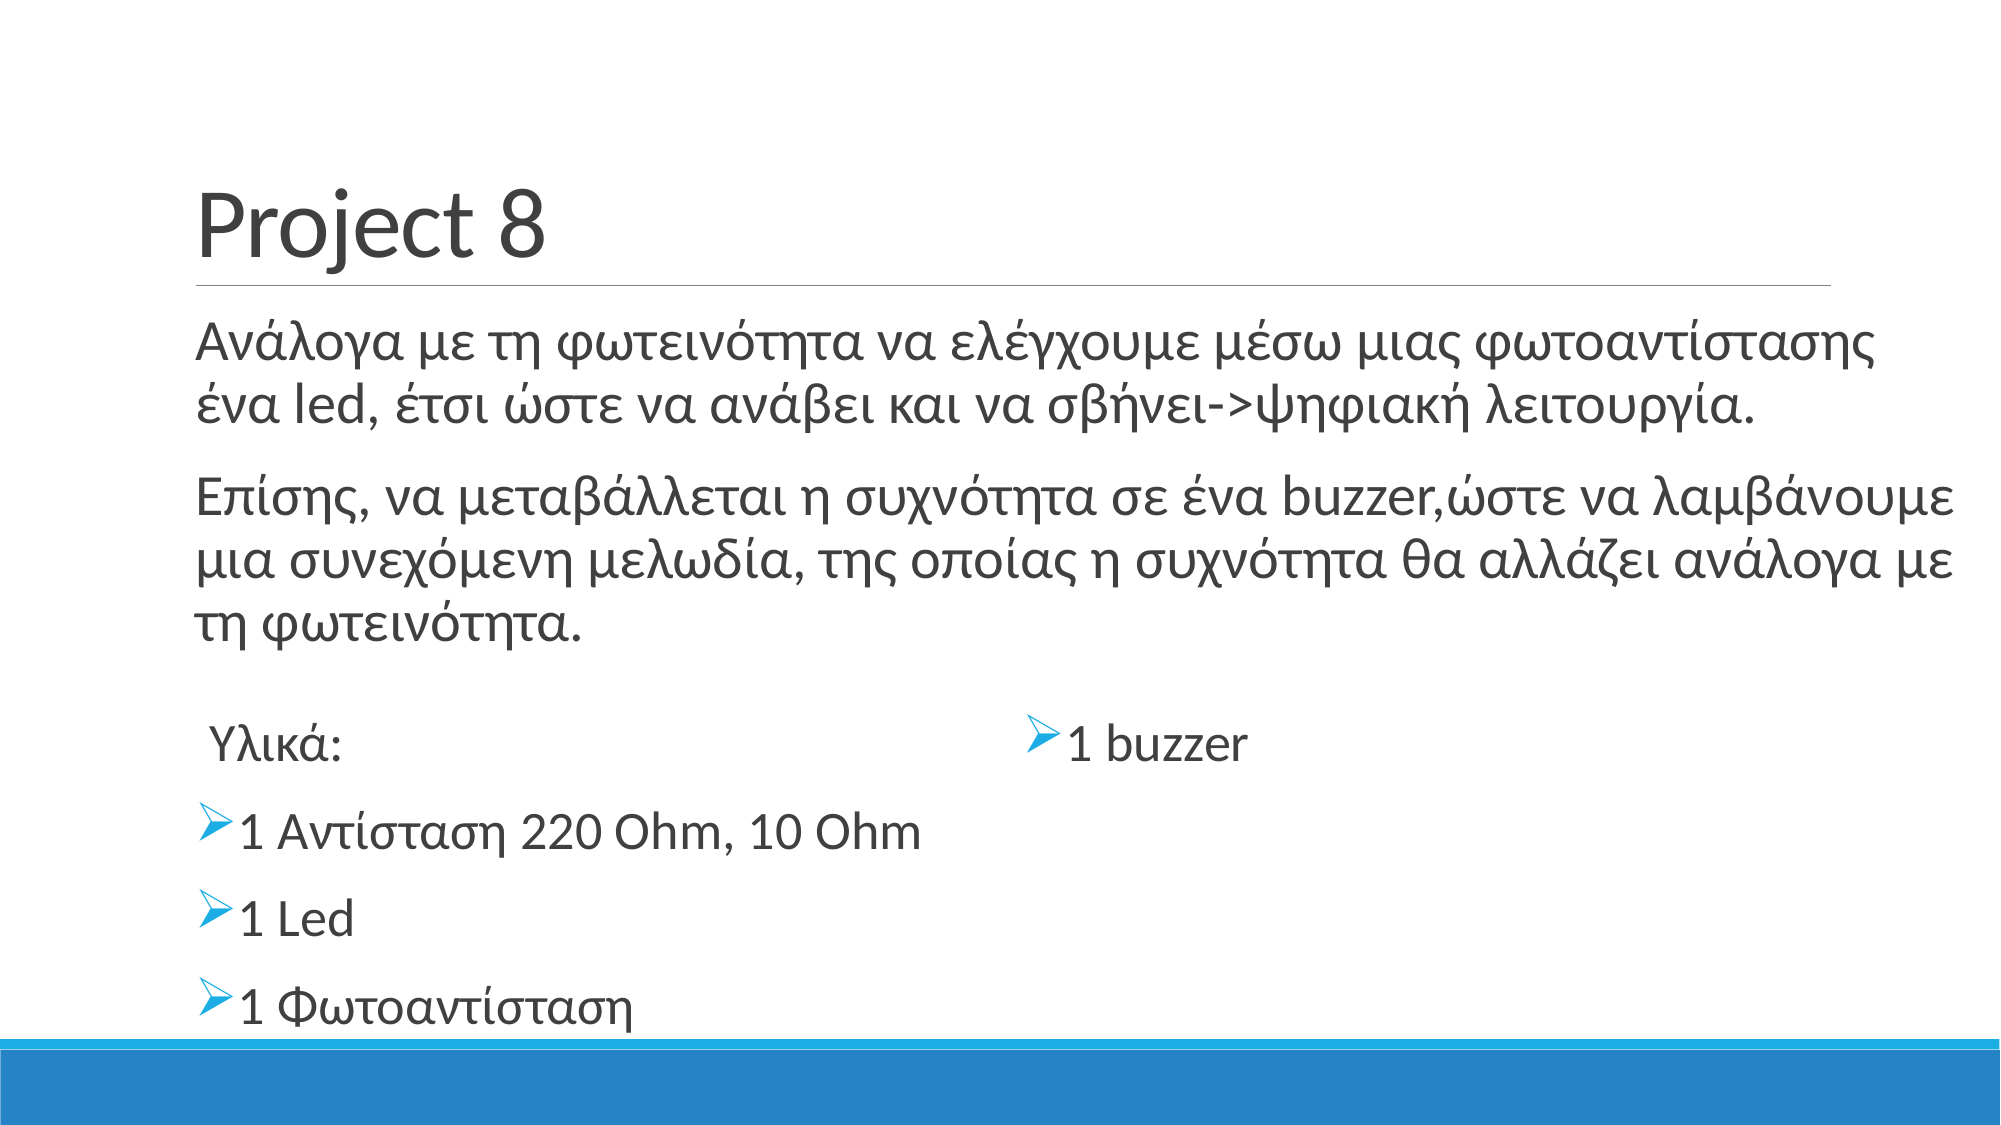

# Project 8
Ανάλογα με τη φωτεινότητα να ελέγχουμε μέσω μιας φωτοαντίστασης ένα led, έτσι ώστε να ανάβει και να σβήνει->ψηφιακή λειτουργία.
Επίσης, να μεταβάλλεται η συχνότητα σε ένα buzzer,ώστε να λαμβάνουμε μια συνεχόμενη μελωδία, της οποίας η συχνότητα θα αλλάζει ανάλογα με τη φωτεινότητα.

Υλικά:
1 Αντίσταση 220 Ohm, 10 Ohm
1 Led
1 Φωτοαντίσταση
1 buzzer